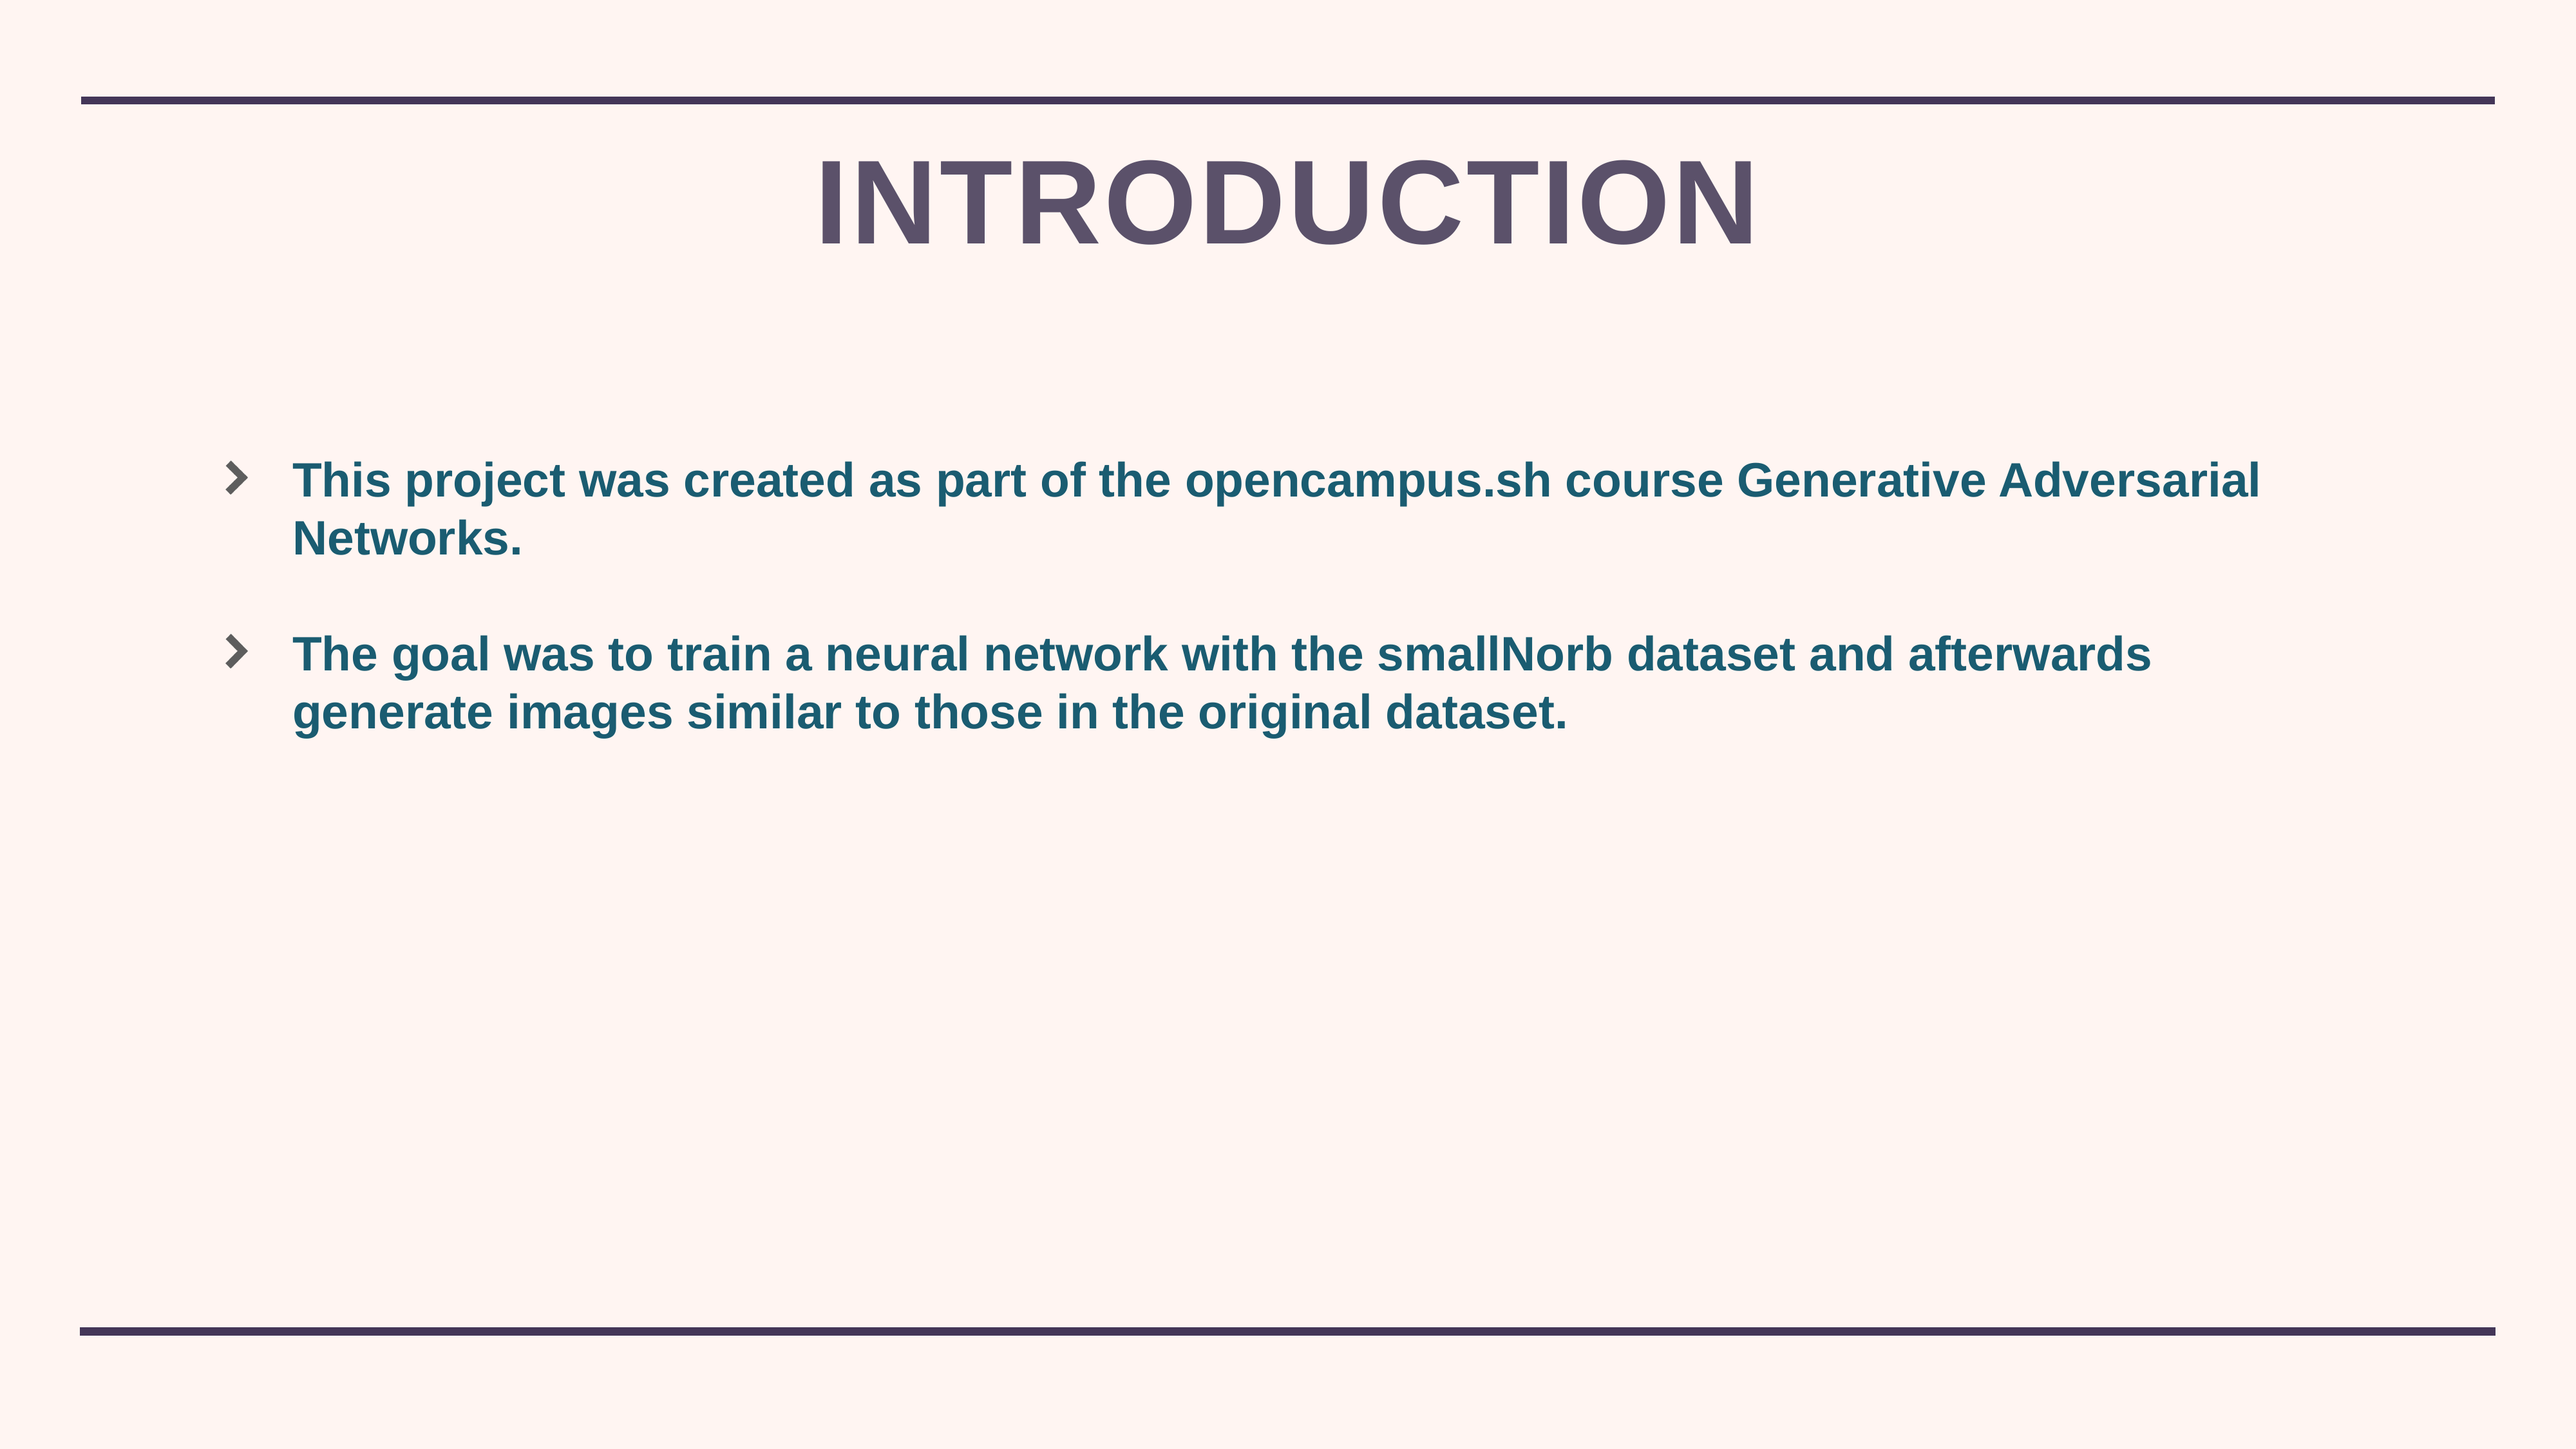

# Introduction
This project was created as part of the opencampus.sh course Generative Adversarial Networks.
The goal was to train a neural network with the smallNorb dataset and afterwards generate images similar to those in the original dataset.